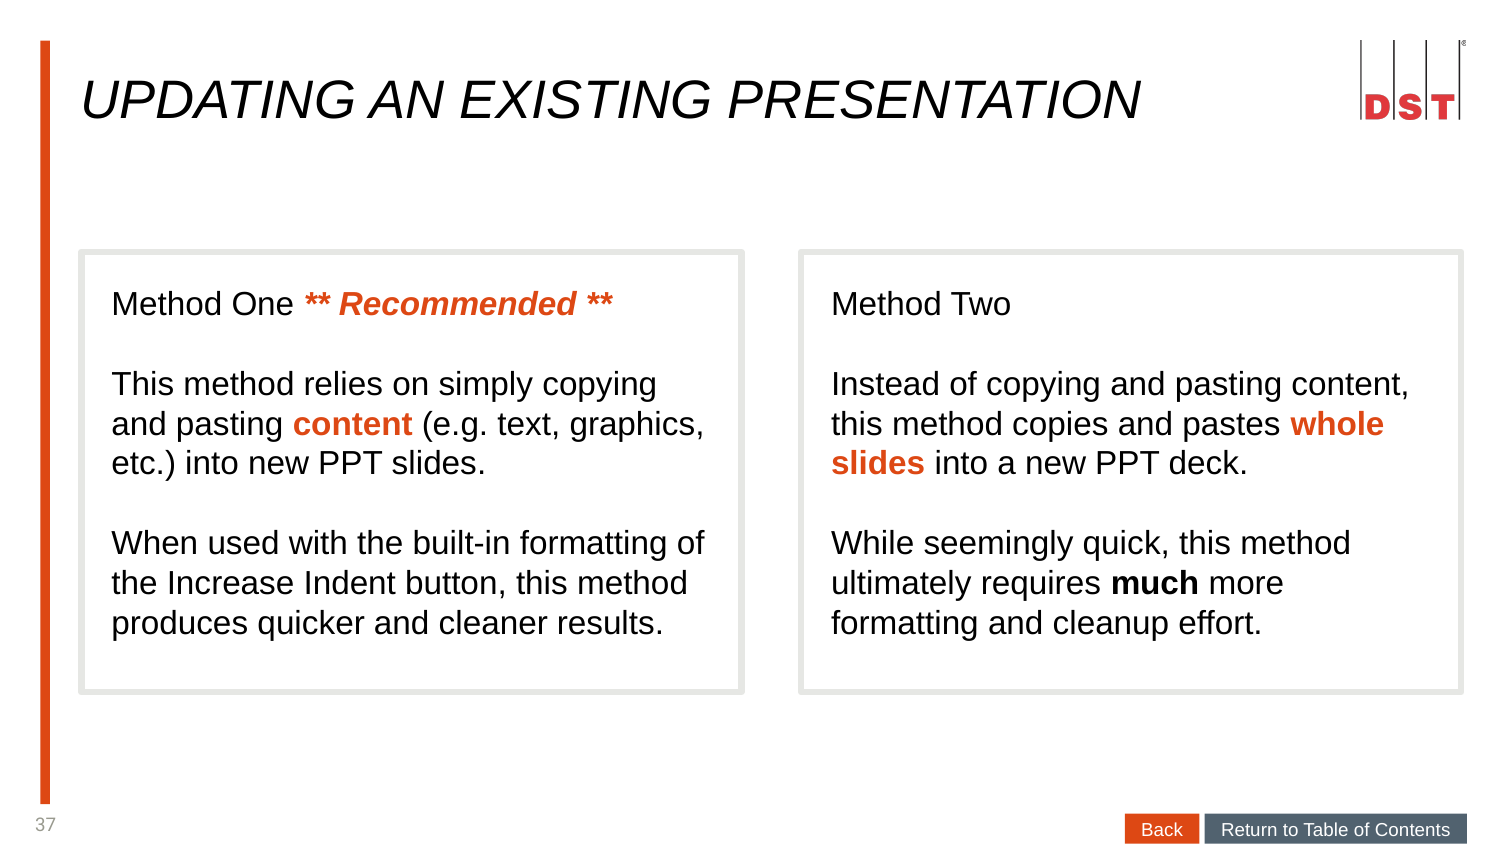

# Updating an existing presentation
Method One ** Recommended **

This method relies on simply copying and pasting content (e.g. text, graphics, etc.) into new PPT slides.

When used with the built-in formatting of the Increase Indent button, this method produces quicker and cleaner results.
Method Two

Instead of copying and pasting content, this method copies and pastes whole slides into a new PPT deck.

While seemingly quick, this method ultimately requires much more formatting and cleanup effort.
Back
Return to Table of Contents